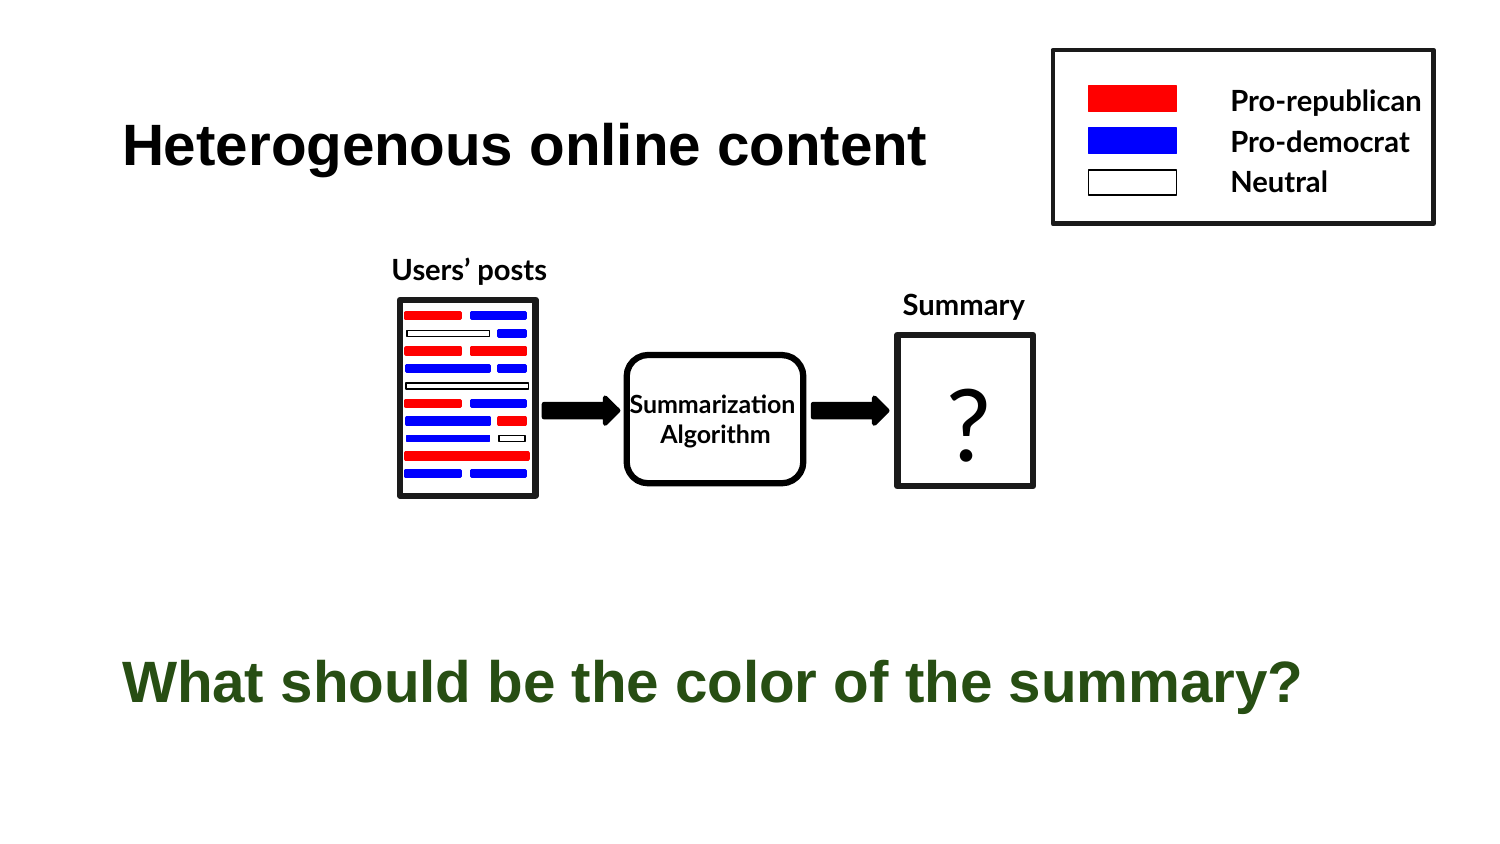

Pro-republican
Pro-democrat
Neutral

Heterogenous online content

Users’ posts
Summary

?

Summarization
Algorithm

What should be the color of the summary?